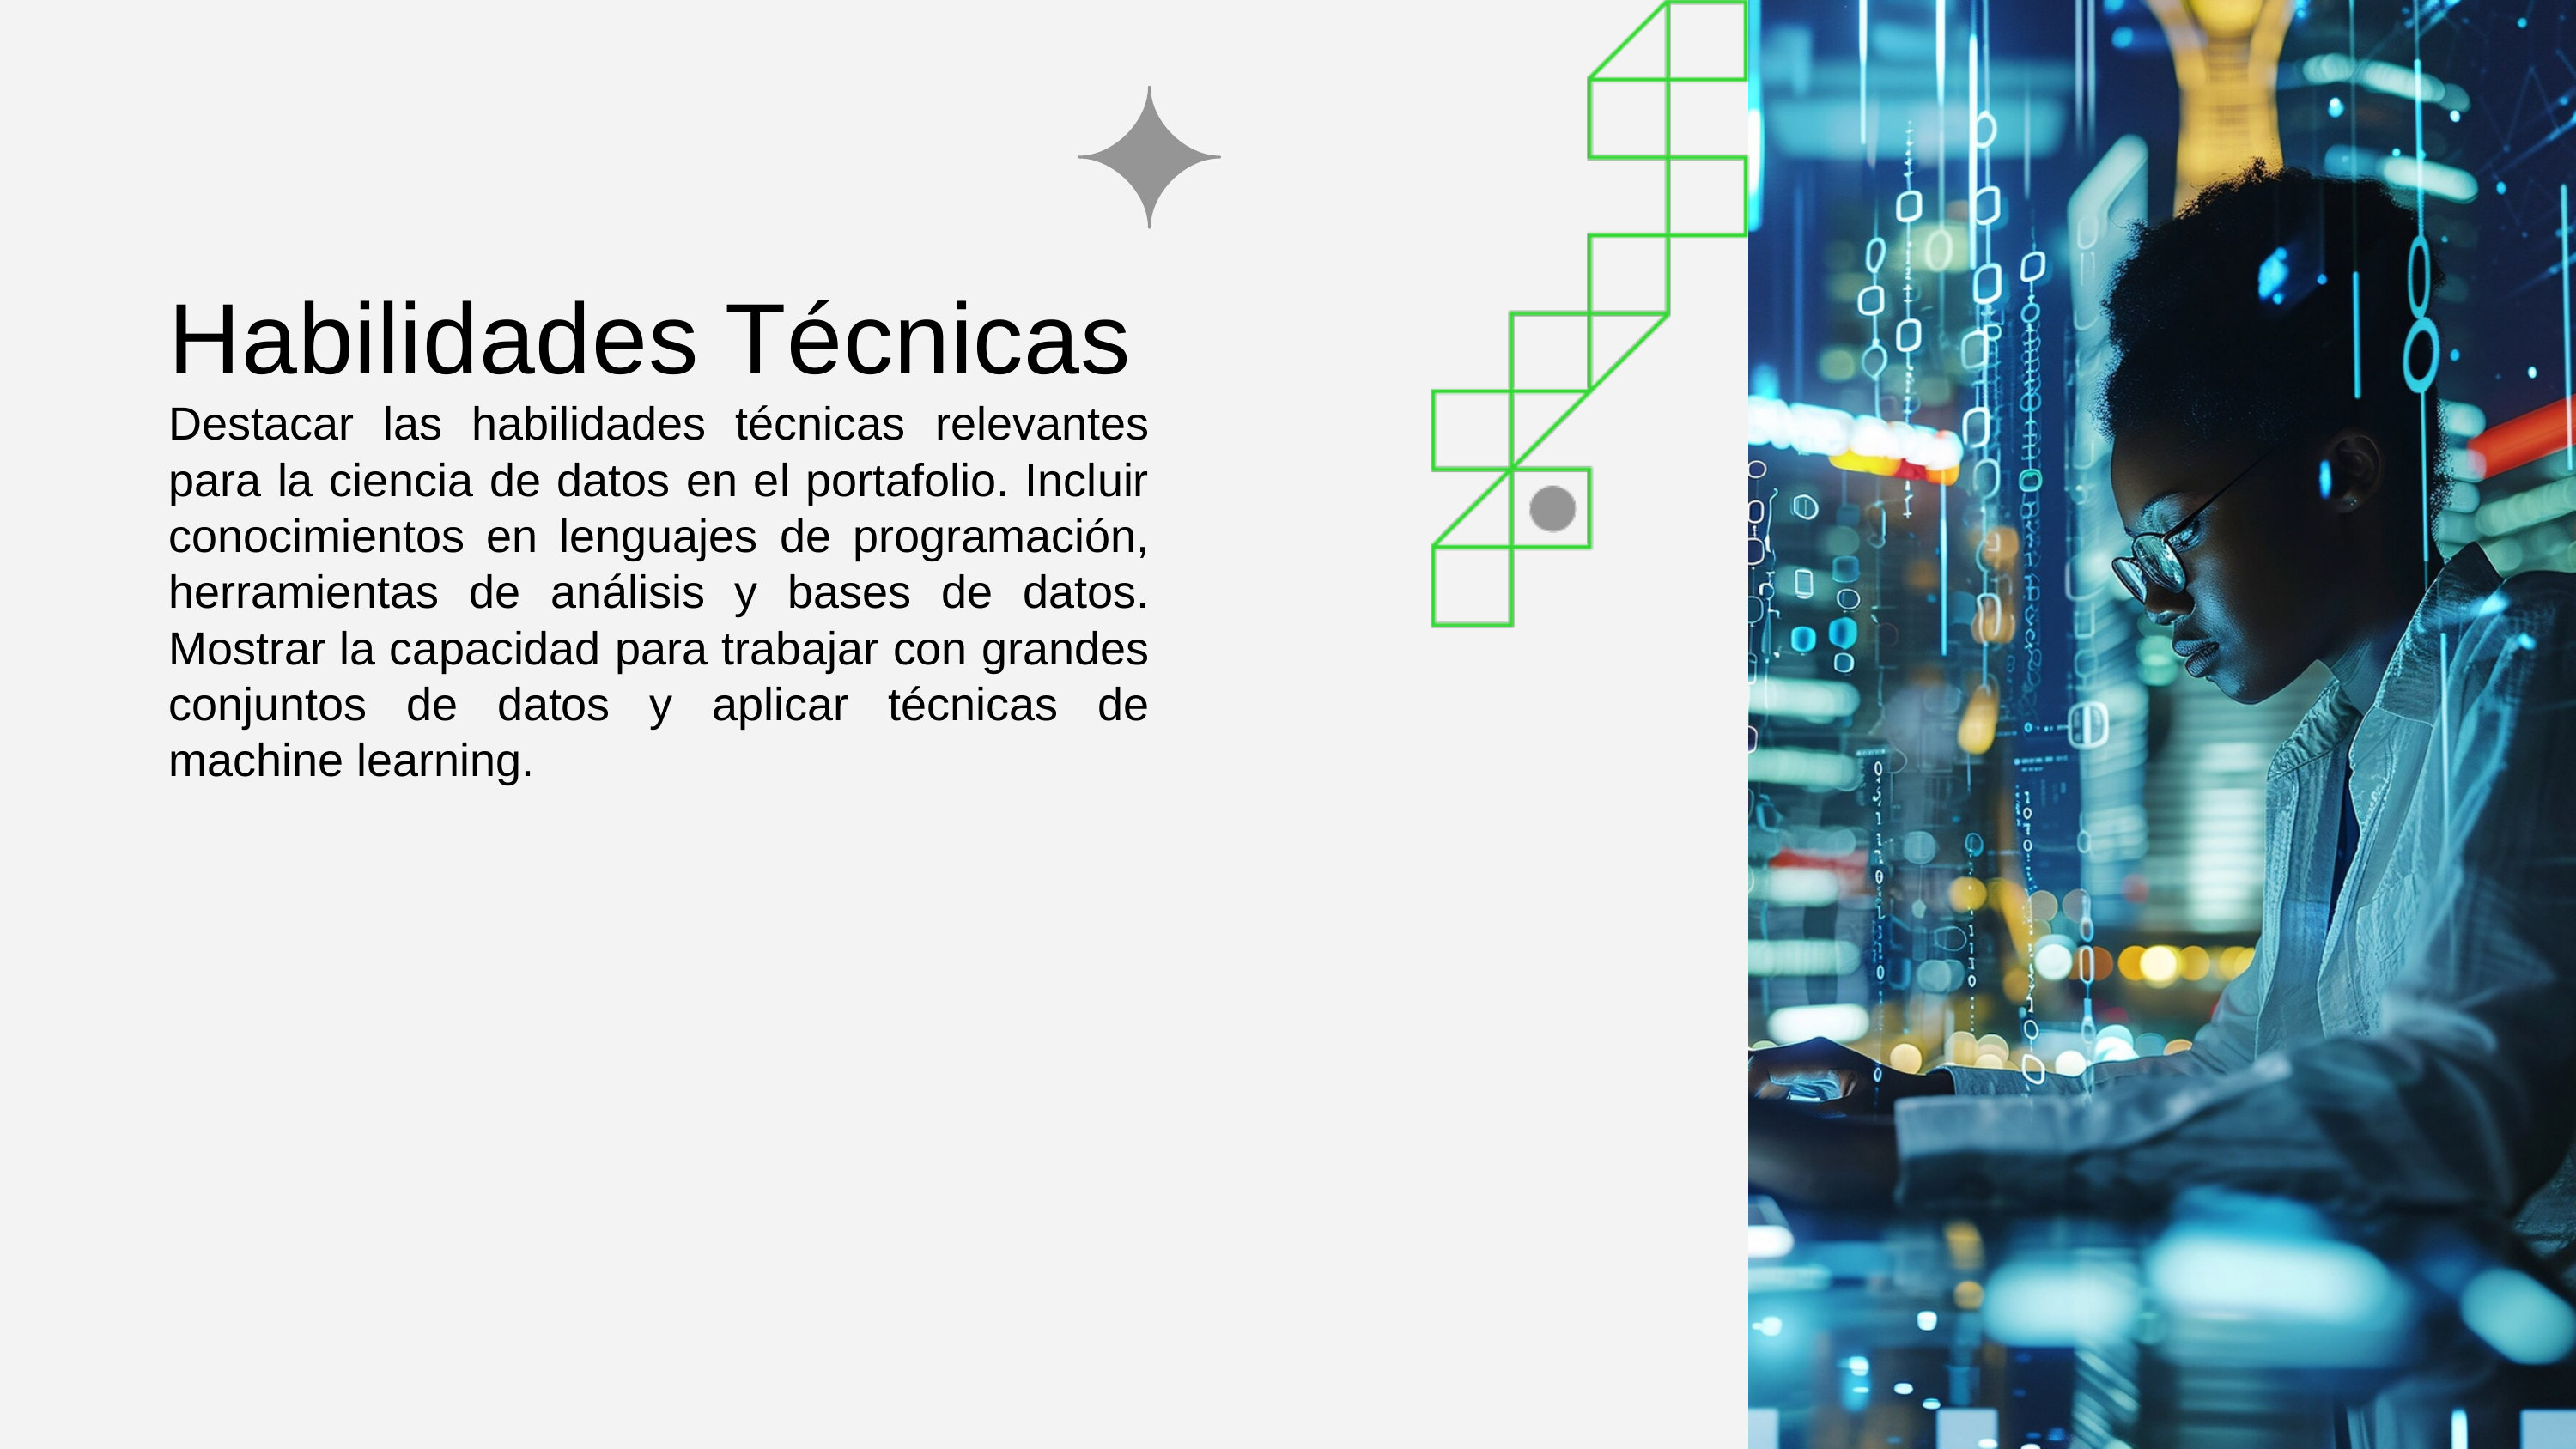

Habilidades Técnicas
Destacar las habilidades técnicas relevantes para la ciencia de datos en el portafolio. Incluir conocimientos en lenguajes de programación, herramientas de análisis y bases de datos. Mostrar la capacidad para trabajar con grandes conjuntos de datos y aplicar técnicas de machine learning.